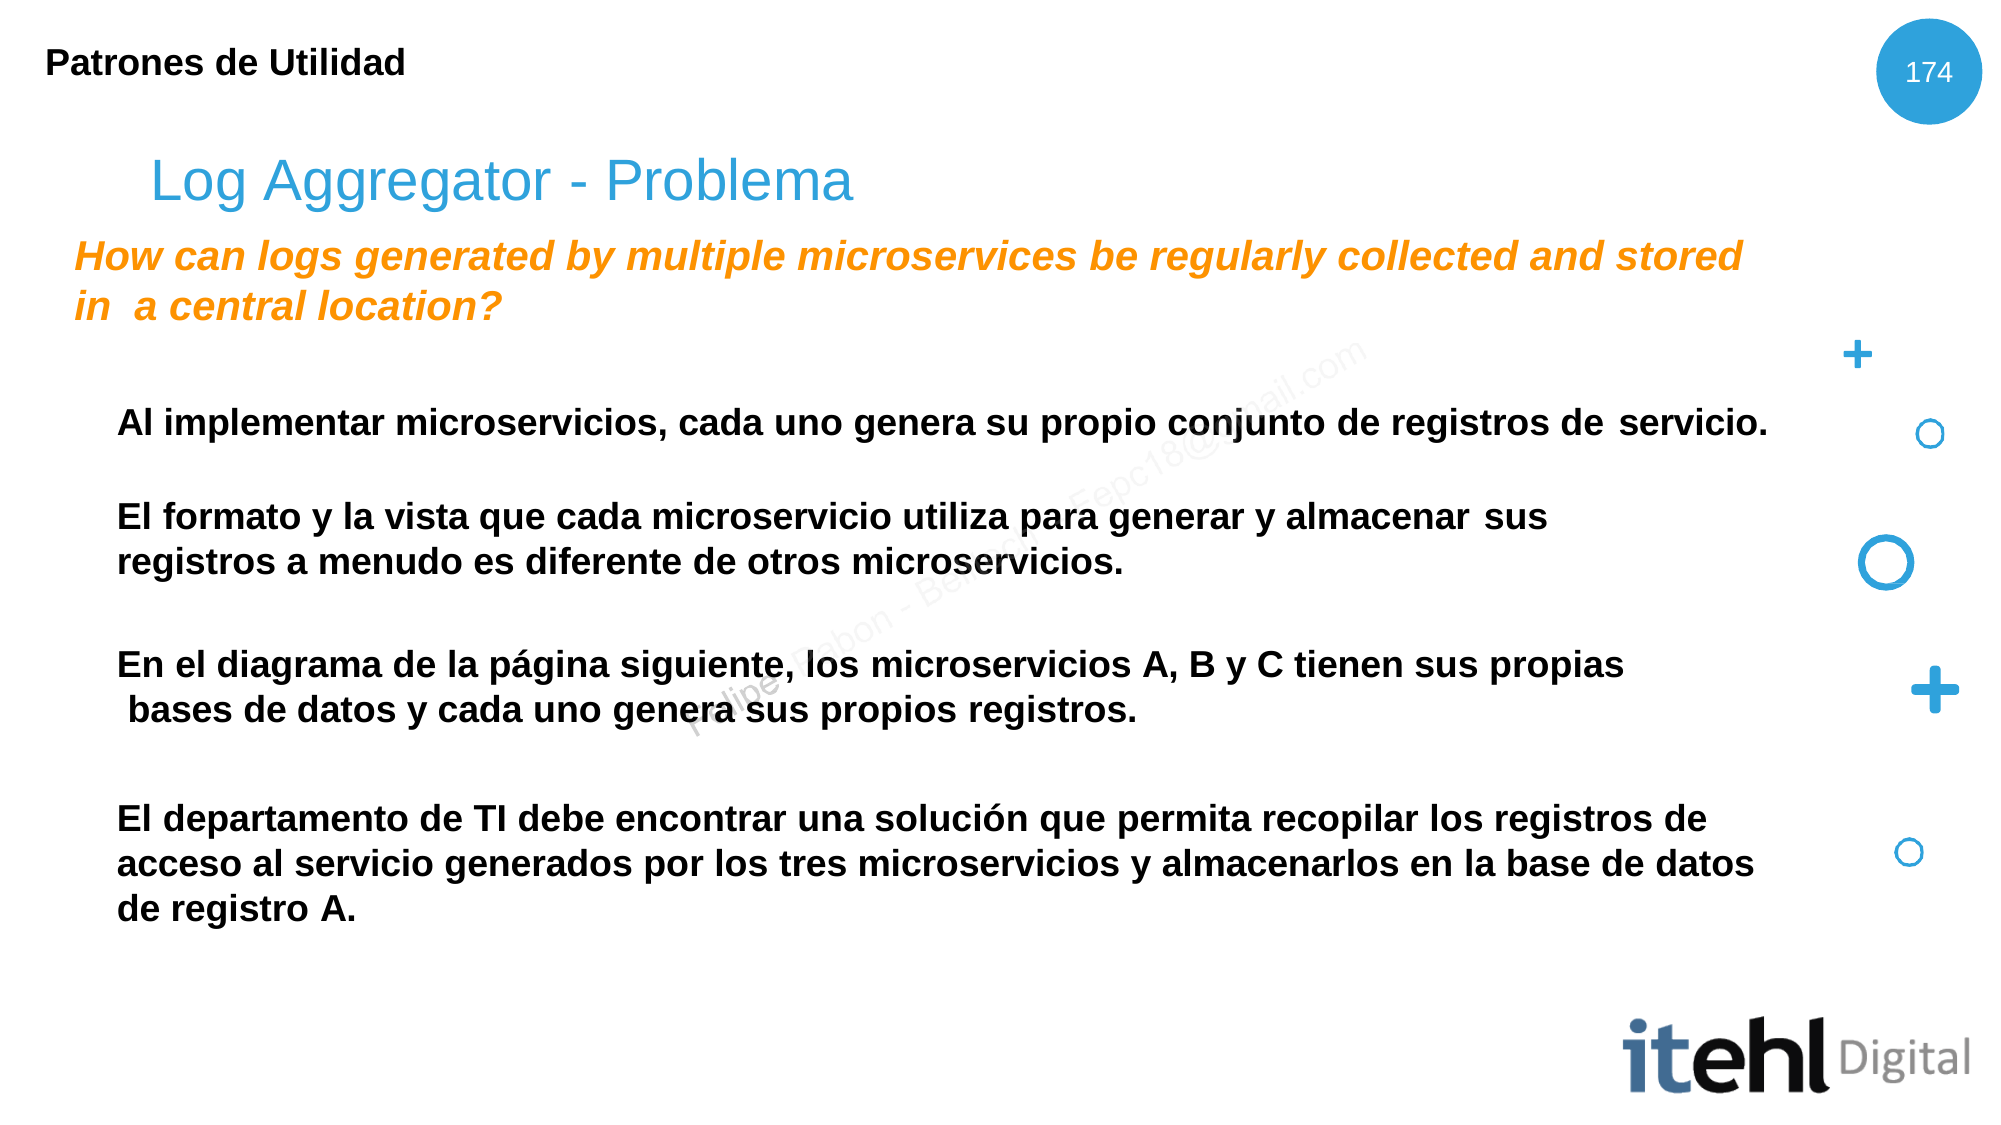

Patrones de Utilidad
174
# Log Aggregator - Problema
How can logs generated by multiple microservices be regularly collected and stored in  a central location?

Al implementar microservicios, cada uno genera su propio conjunto de registros de servicio.

El formato y la vista que cada microservicio utiliza para generar y almacenar sus
registros a menudo es diferente de otros microservicios.

En el diagrama de la página siguiente, los microservicios A, B y C tienen sus propias  bases de datos y cada uno genera sus propios registros.

El departamento de TI debe encontrar una solución que permita recopilar los registros de  acceso al servicio generados por los tres microservicios y almacenarlos en la base de datos  de registro A.